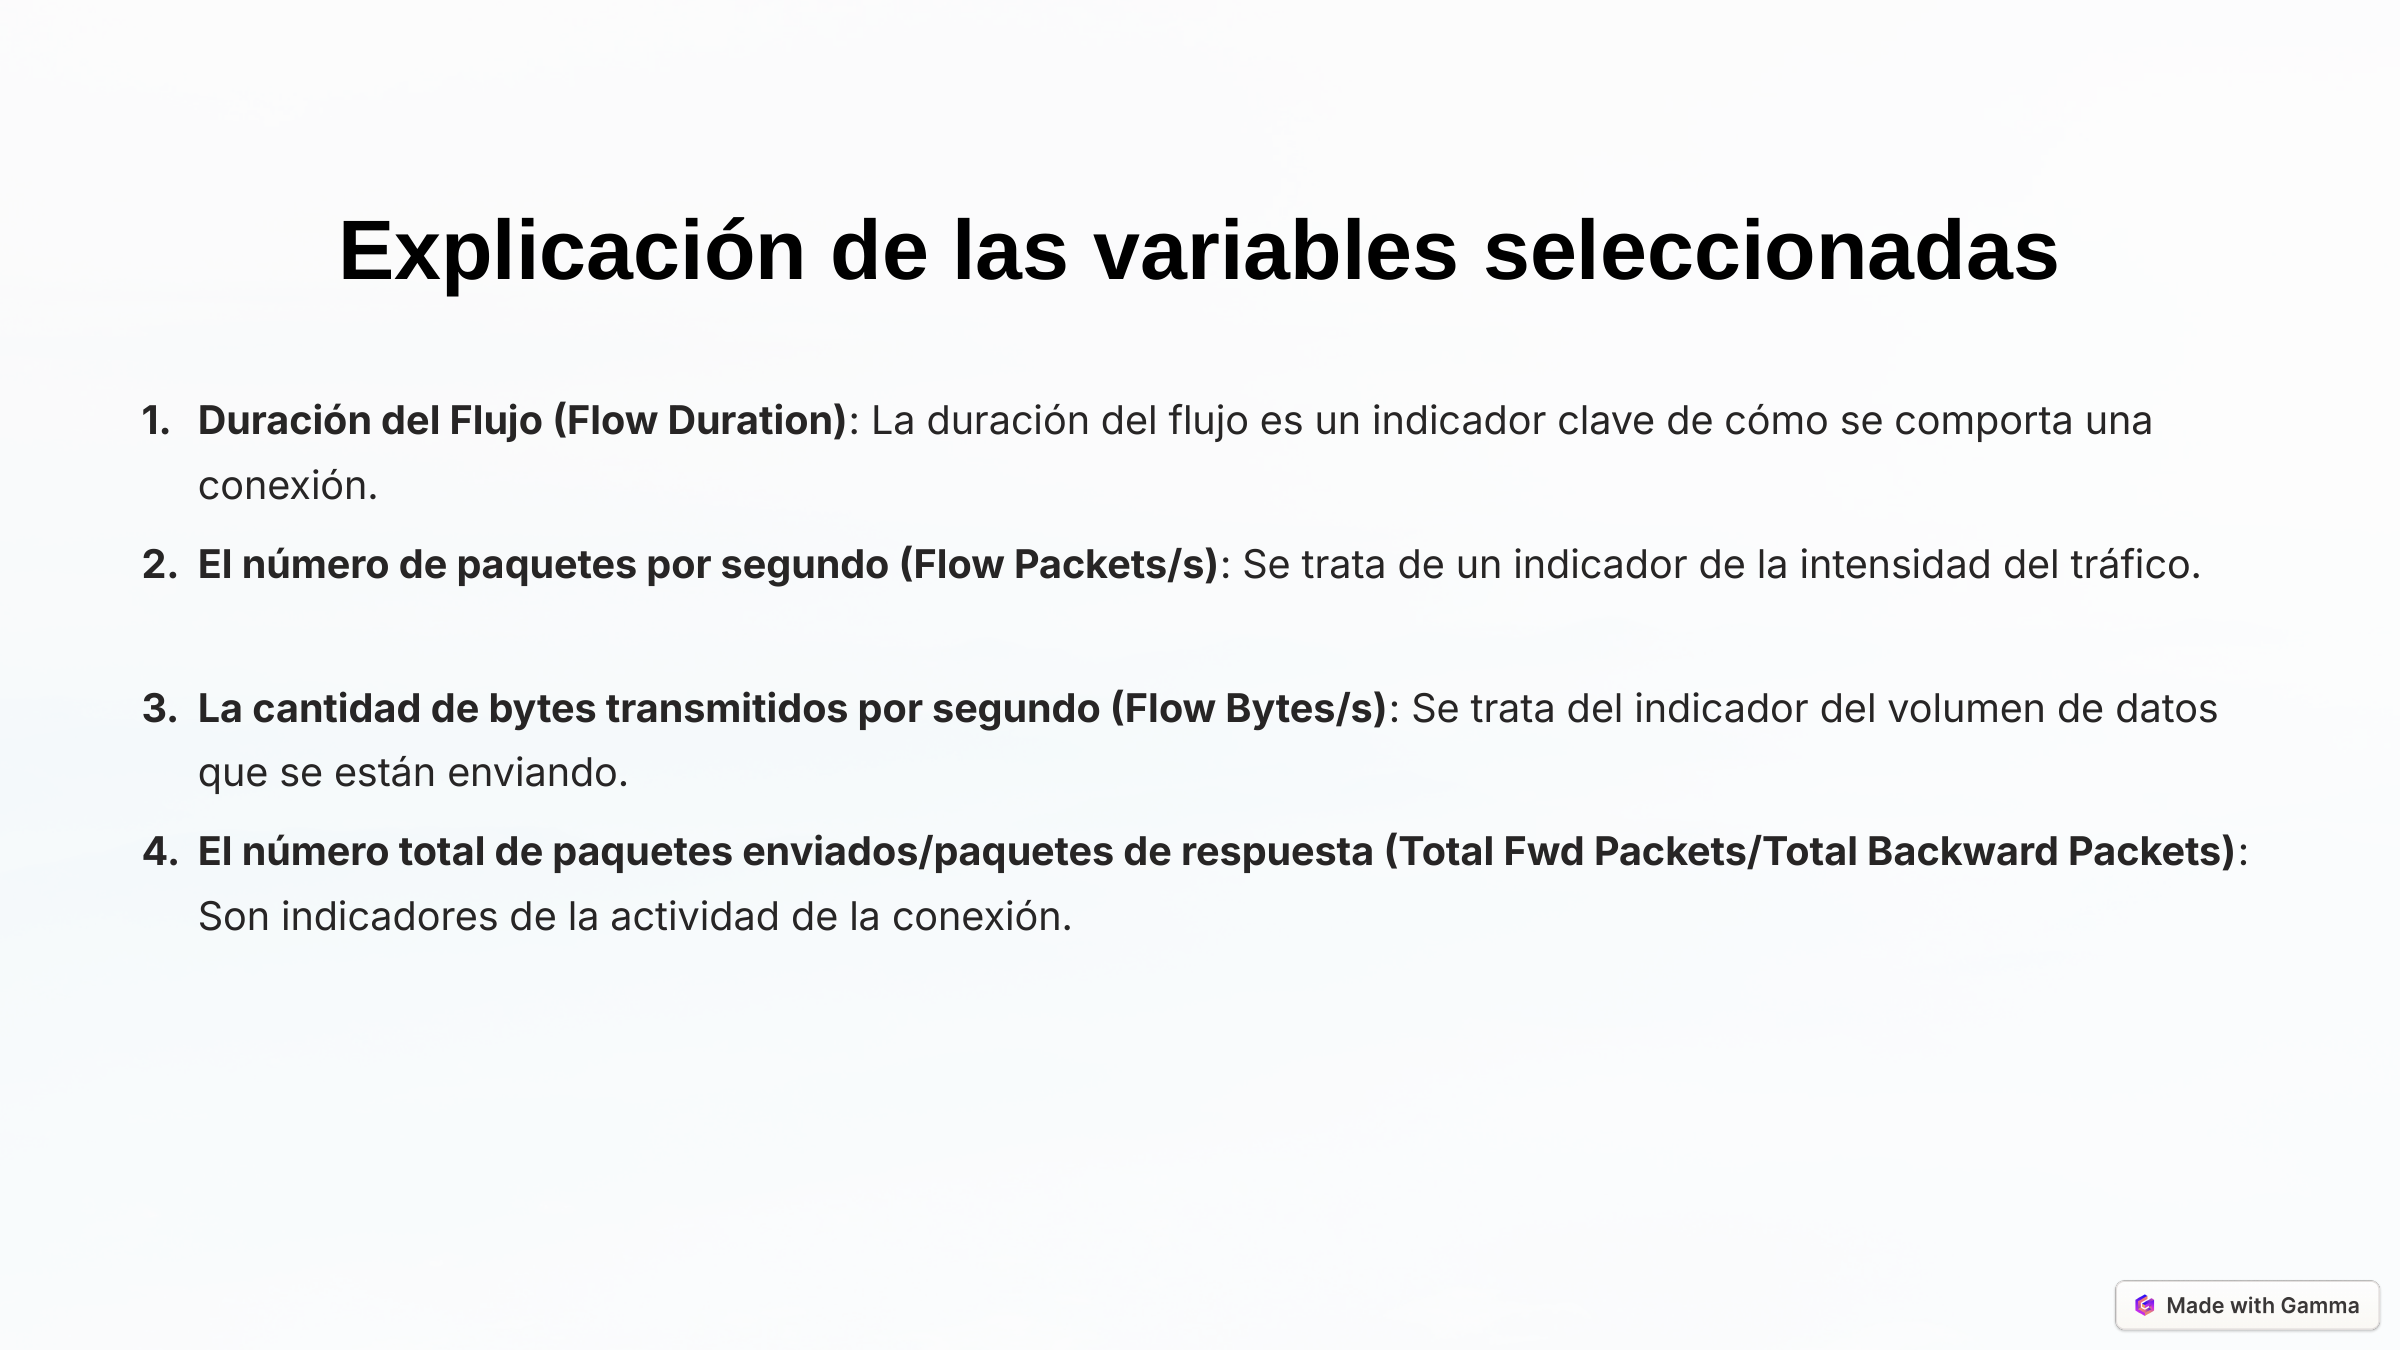

Explicación de las variables seleccionadas
Duración del Flujo (Flow Duration): La duración del flujo es un indicador clave de cómo se comporta una conexión.
El número de paquetes por segundo (Flow Packets/s): Se trata de un indicador de la intensidad del tráfico.
La cantidad de bytes transmitidos por segundo (Flow Bytes/s): Se trata del indicador del volumen de datos que se están enviando.
El número total de paquetes enviados/paquetes de respuesta (Total Fwd Packets/Total Backward Packets): Son indicadores de la actividad de la conexión.